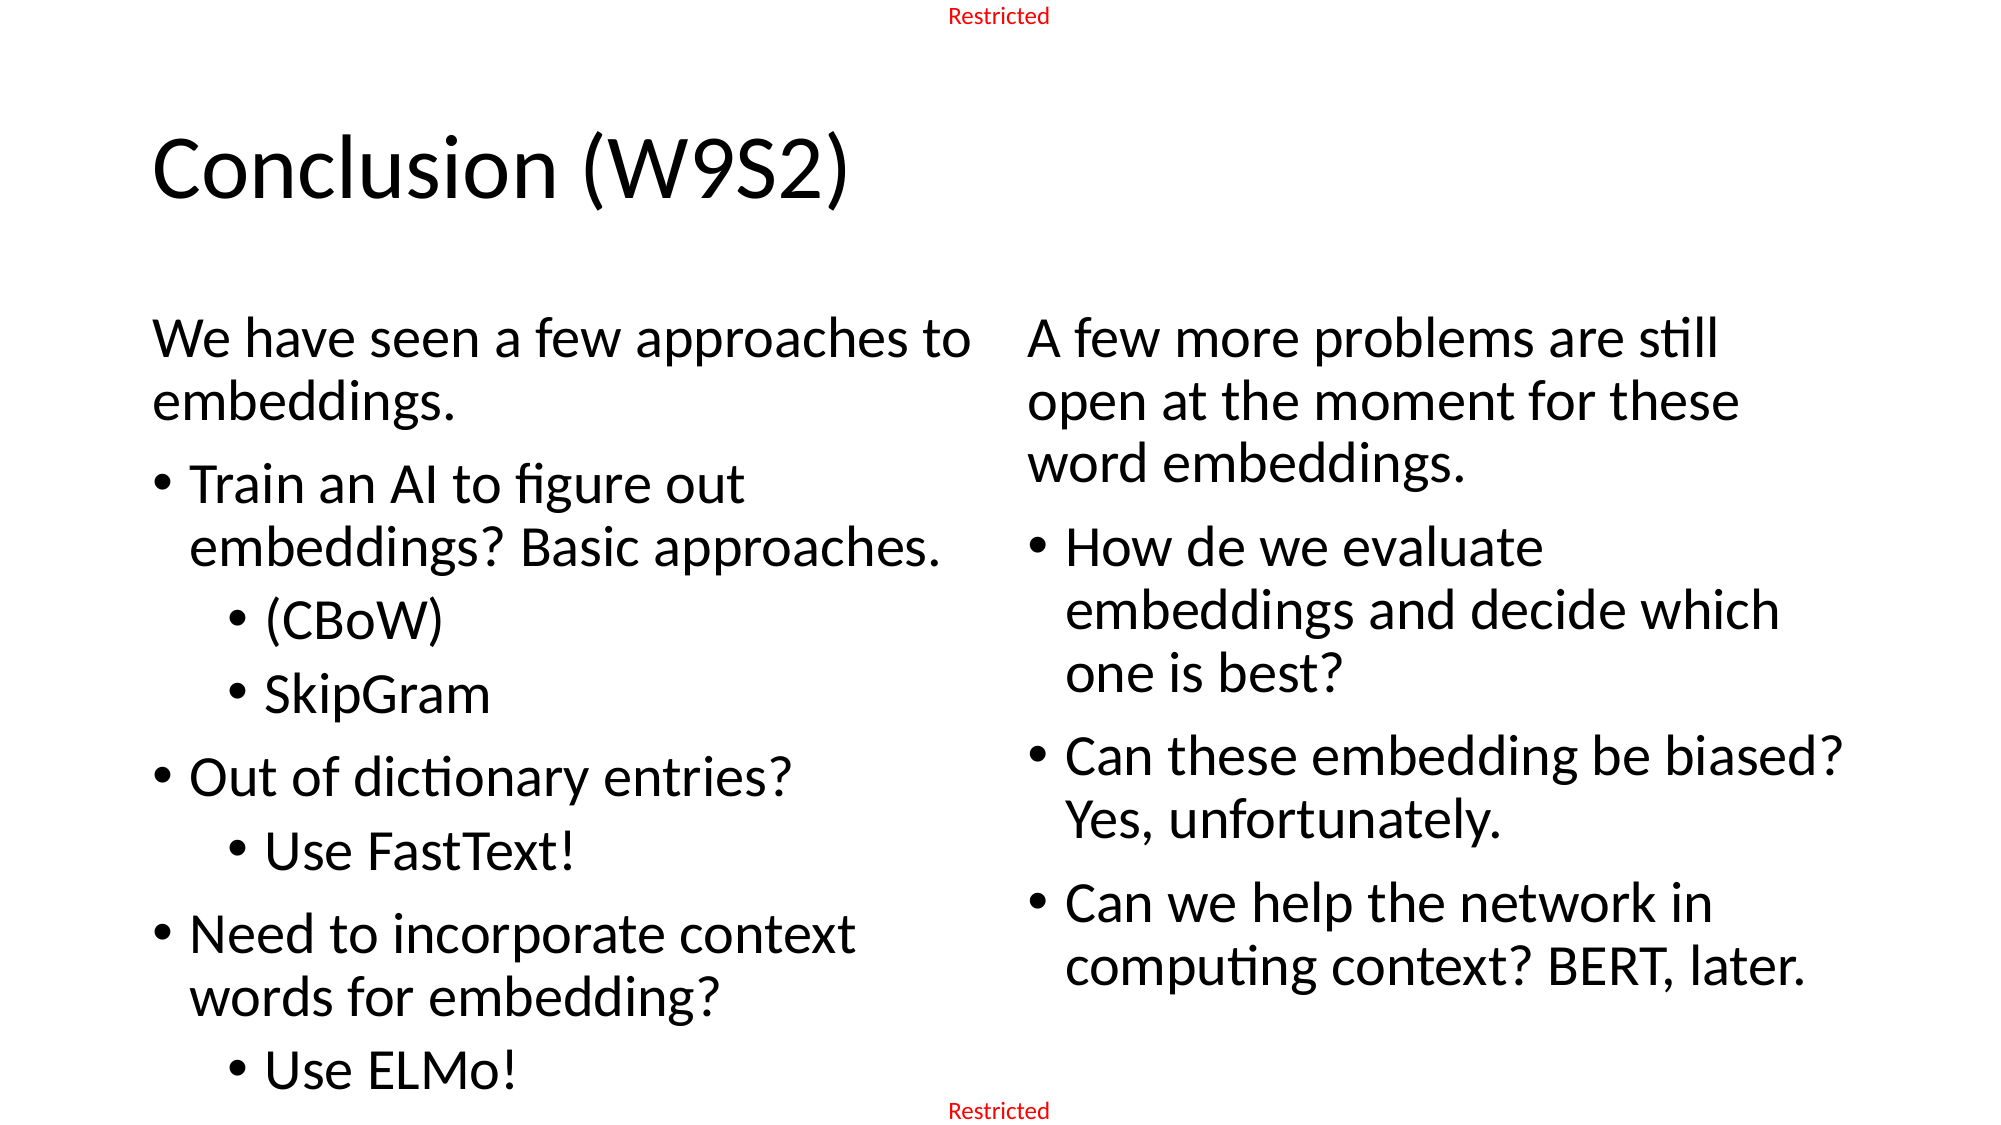

# Conclusion (W9S2)
We have seen a few approaches to embeddings.
Train an AI to figure out embeddings? Basic approaches.
(CBoW)
SkipGram
Out of dictionary entries?
Use FastText!
Need to incorporate context words for embedding?
Use ELMo!

A few more problems are still open at the moment for these word embeddings.
How de we evaluate embeddings and decide which one is best?
Can these embedding be biased? Yes, unfortunately.
Can we help the network in computing context? BERT, later.